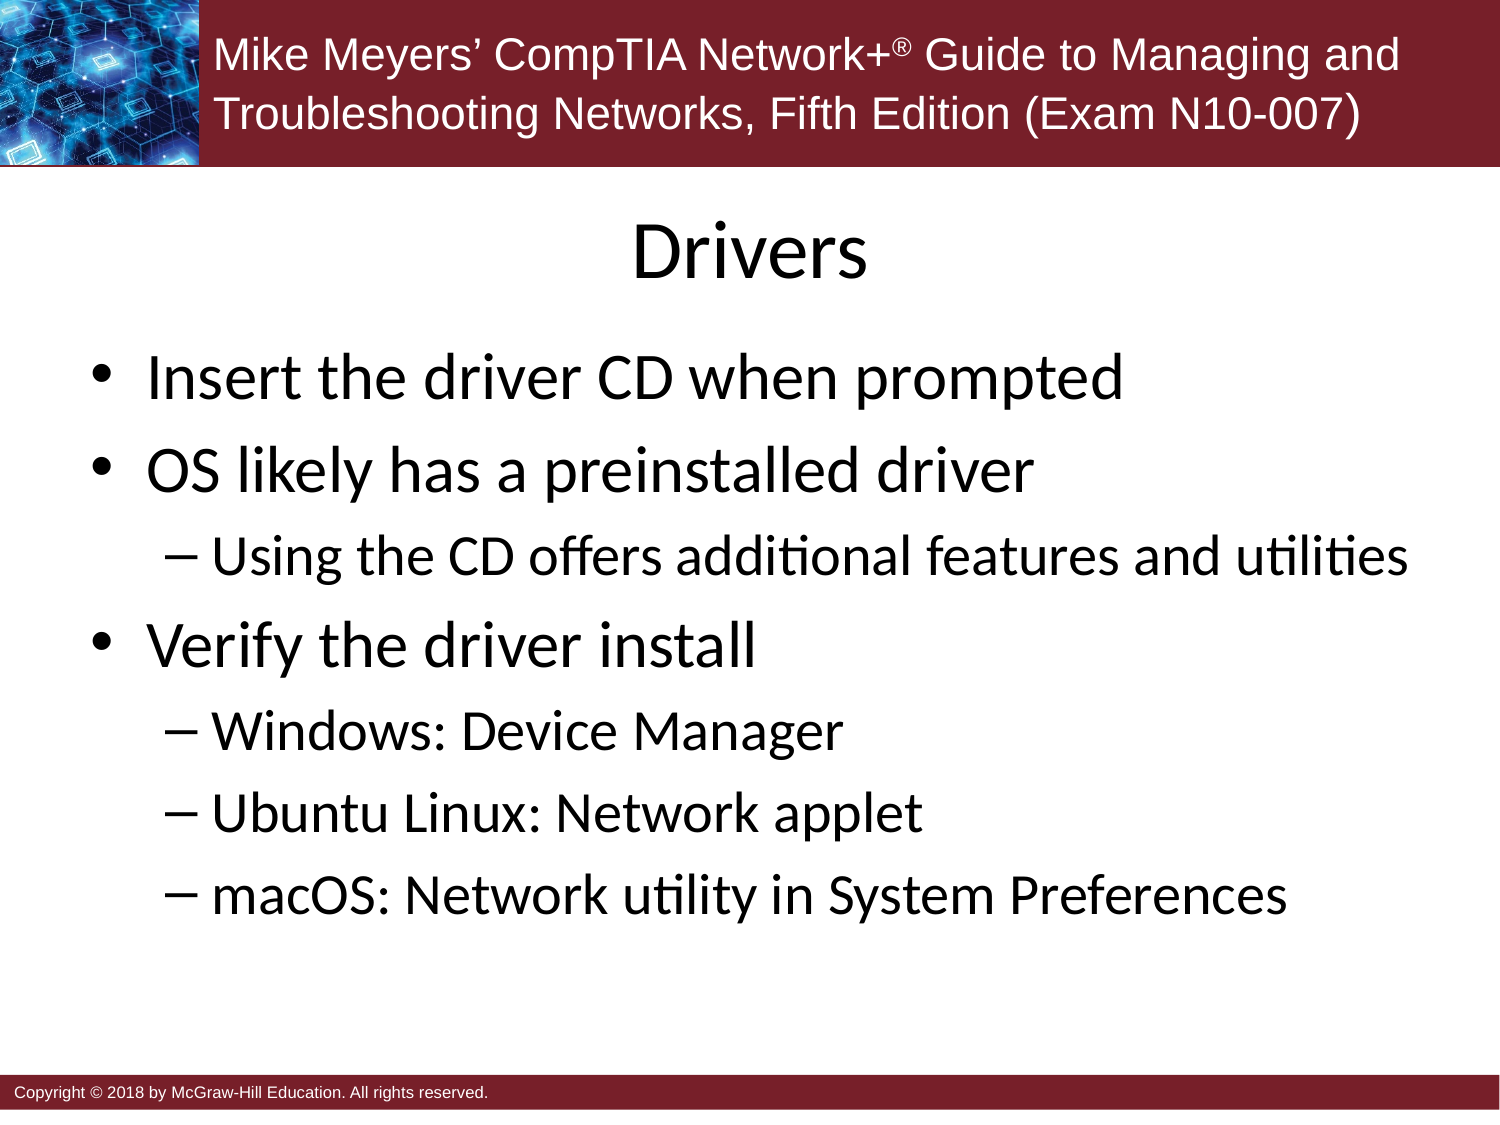

# Drivers
Insert the driver CD when prompted
OS likely has a preinstalled driver
Using the CD offers additional features and utilities
Verify the driver install
Windows: Device Manager
Ubuntu Linux: Network applet
macOS: Network utility in System Preferences